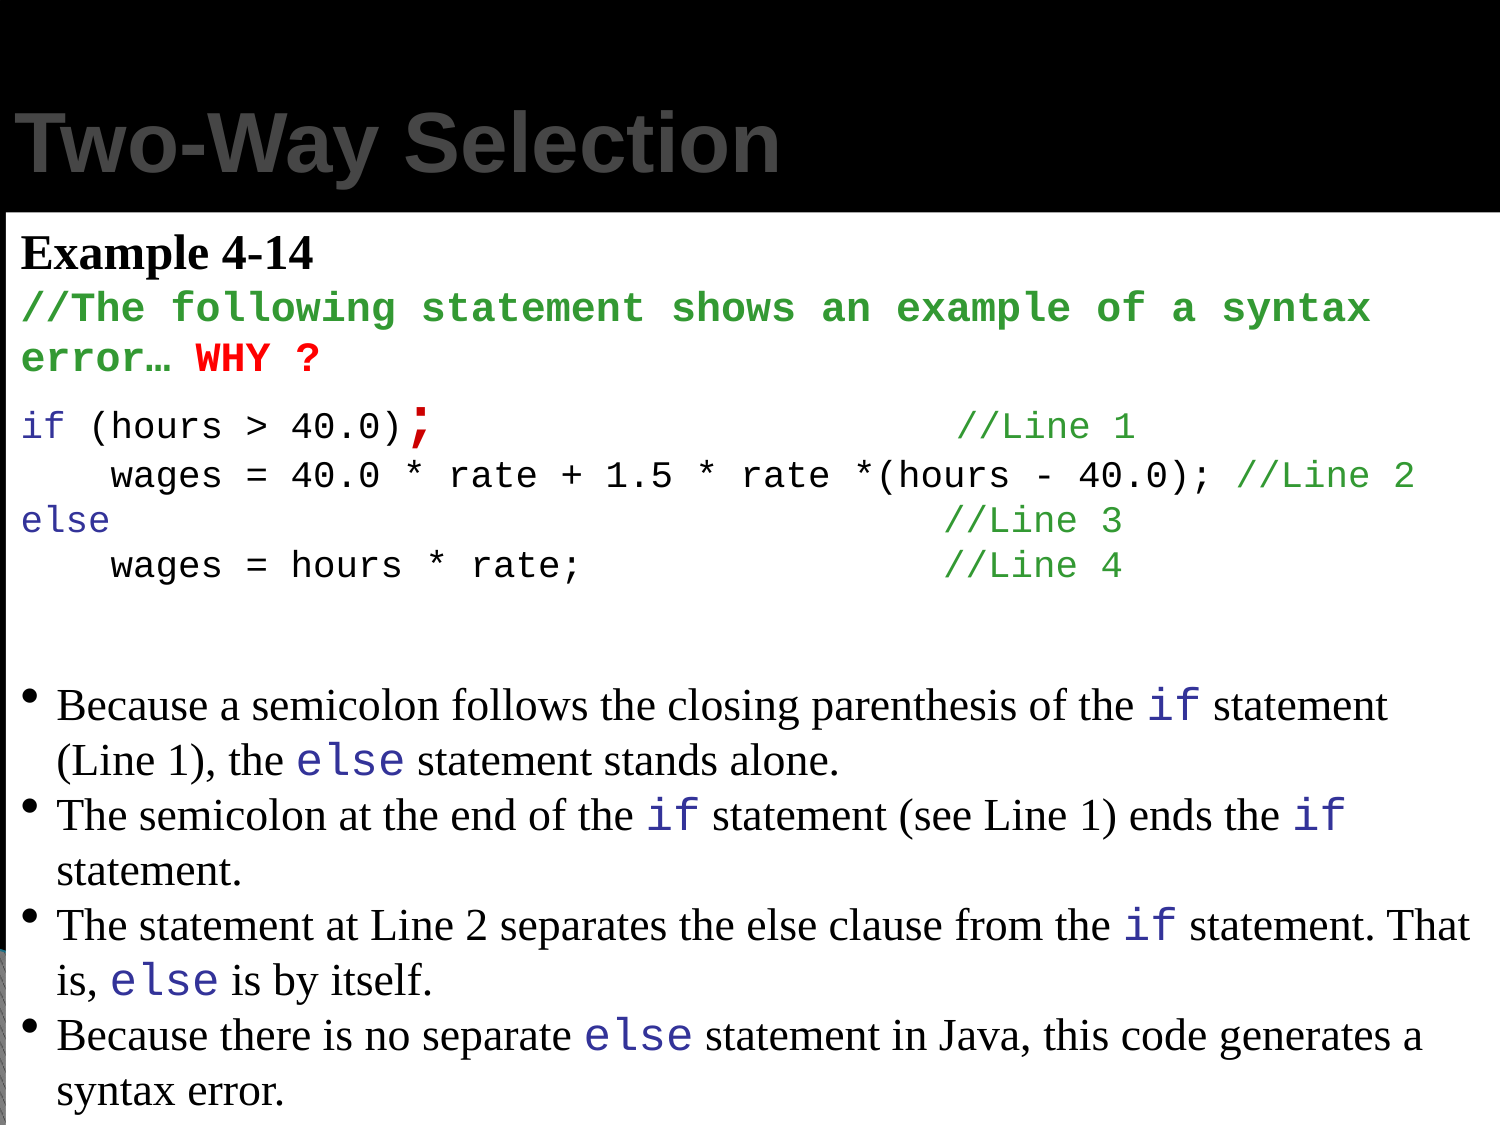

Two-Way Selection
Example 4-14
//The following statement shows an example of a syntax error… WHY ?
if (hours > 40.0);                       //Line 1
    wages = 40.0 * rate + 1.5 * rate *(hours - 40.0); //Line 2
else                                     //Line 3
    wages = hours * rate;                //Line 4

Because a semicolon follows the closing parenthesis of the if statement (Line 1), the else statement stands alone.
The semicolon at the end of the if statement (see Line 1) ends the if statement.
The statement at Line 2 separates the else clause from the if statement. That is, else is by itself.
Because there is no separate else statement in Java, this code generates a syntax error.

Java Programming: From Problem Analysis to Program Design, D.S. Malik
216